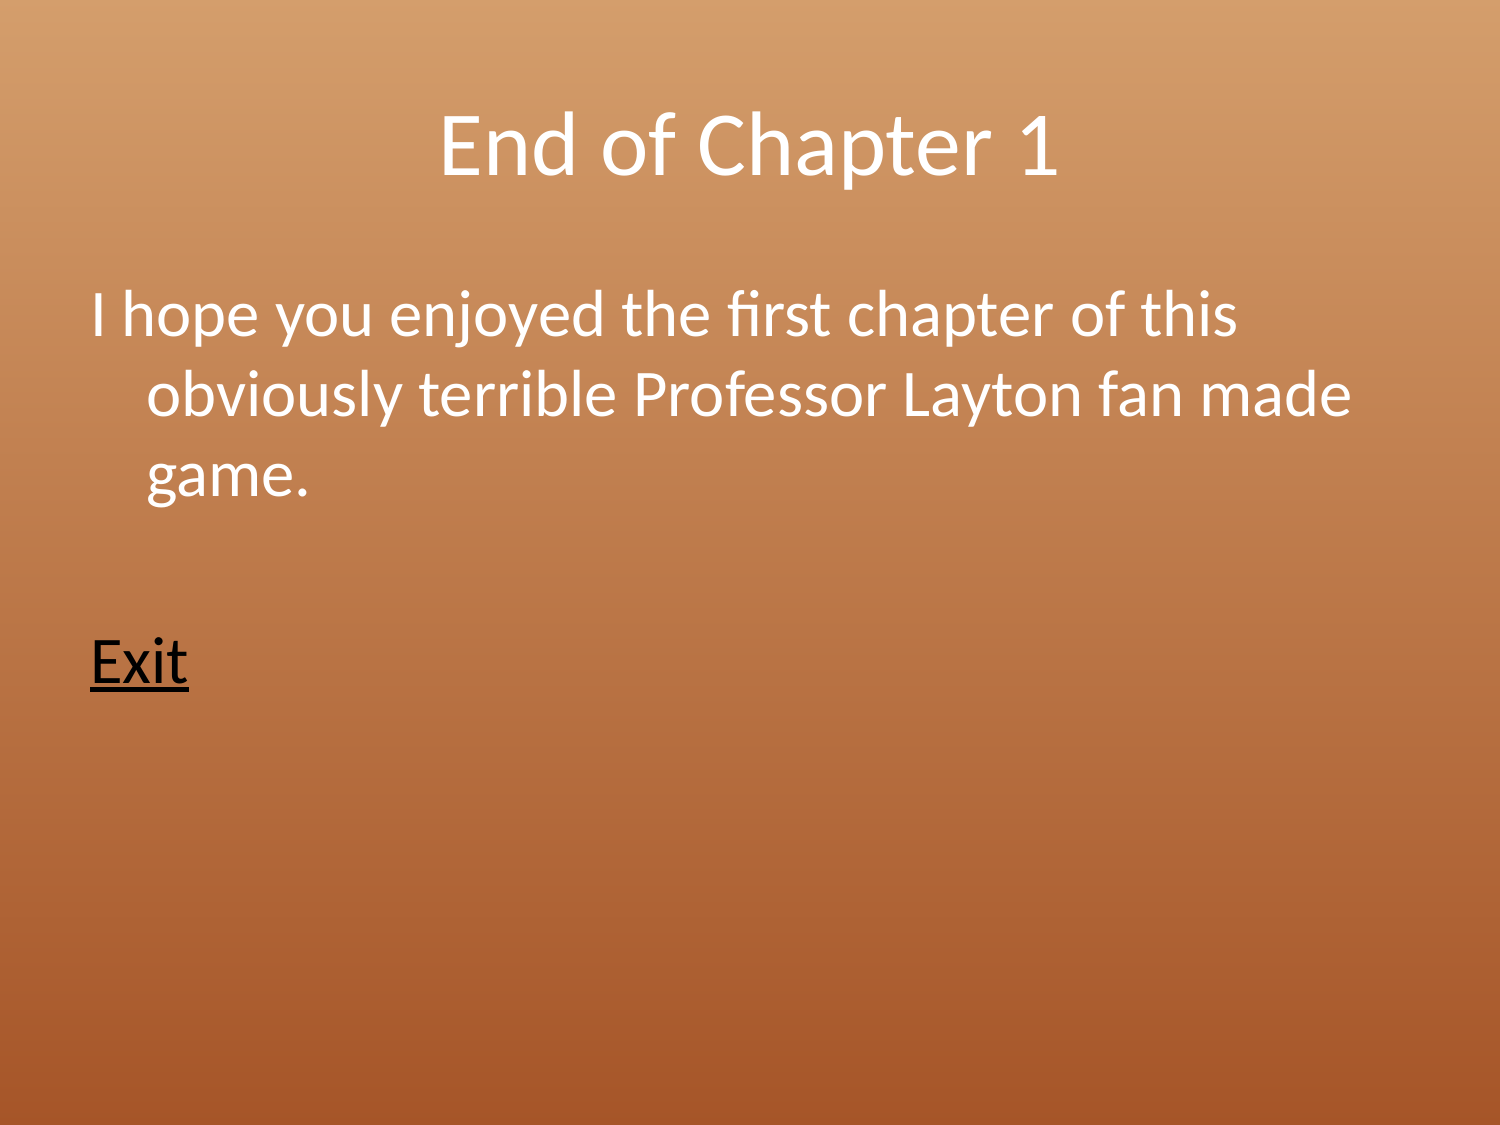

# End of Chapter 1
I hope you enjoyed the first chapter of this obviously terrible Professor Layton fan made game.

Exit